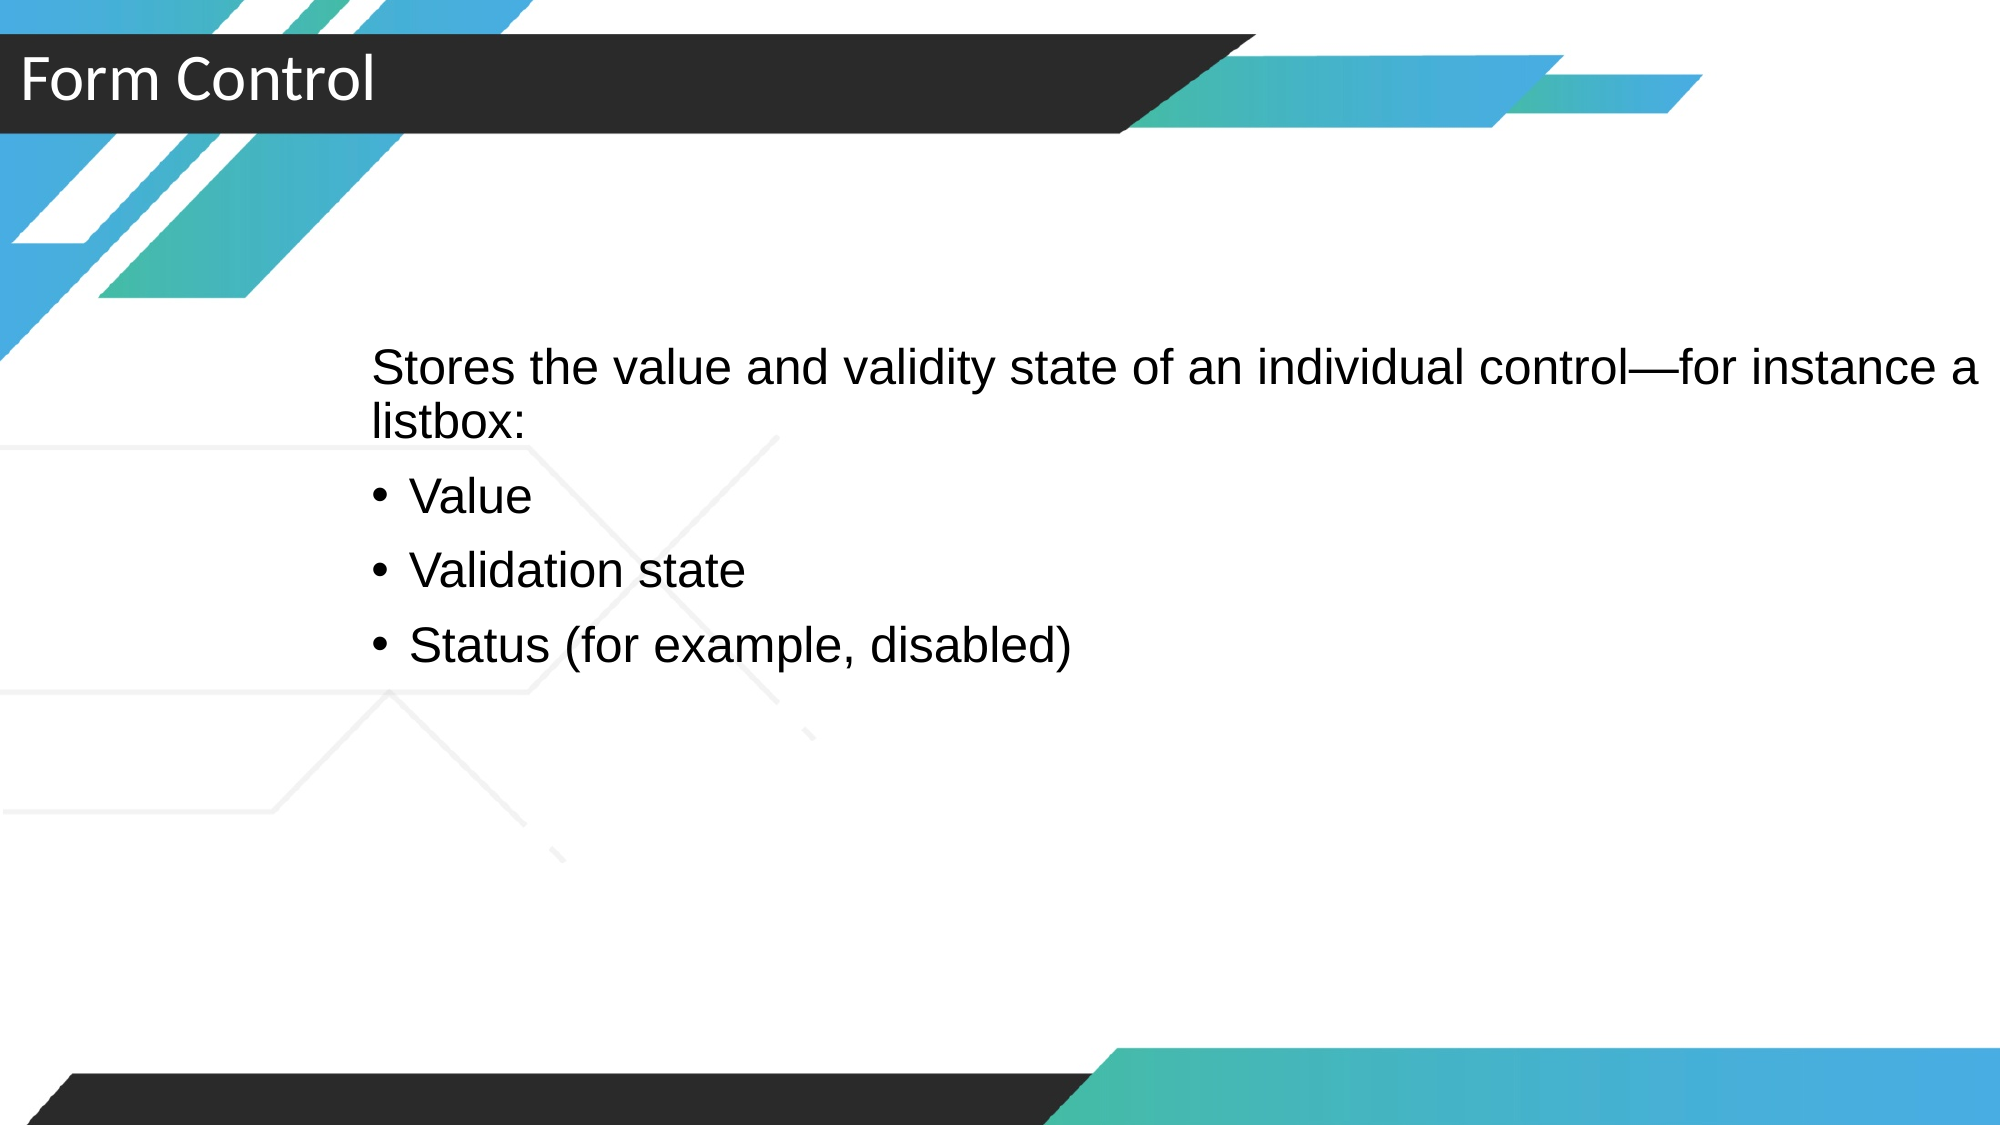

Form Control
Stores the value and validity state of an individual control—for instance a listbox:
Value
Validation state
Status (for example, disabled)